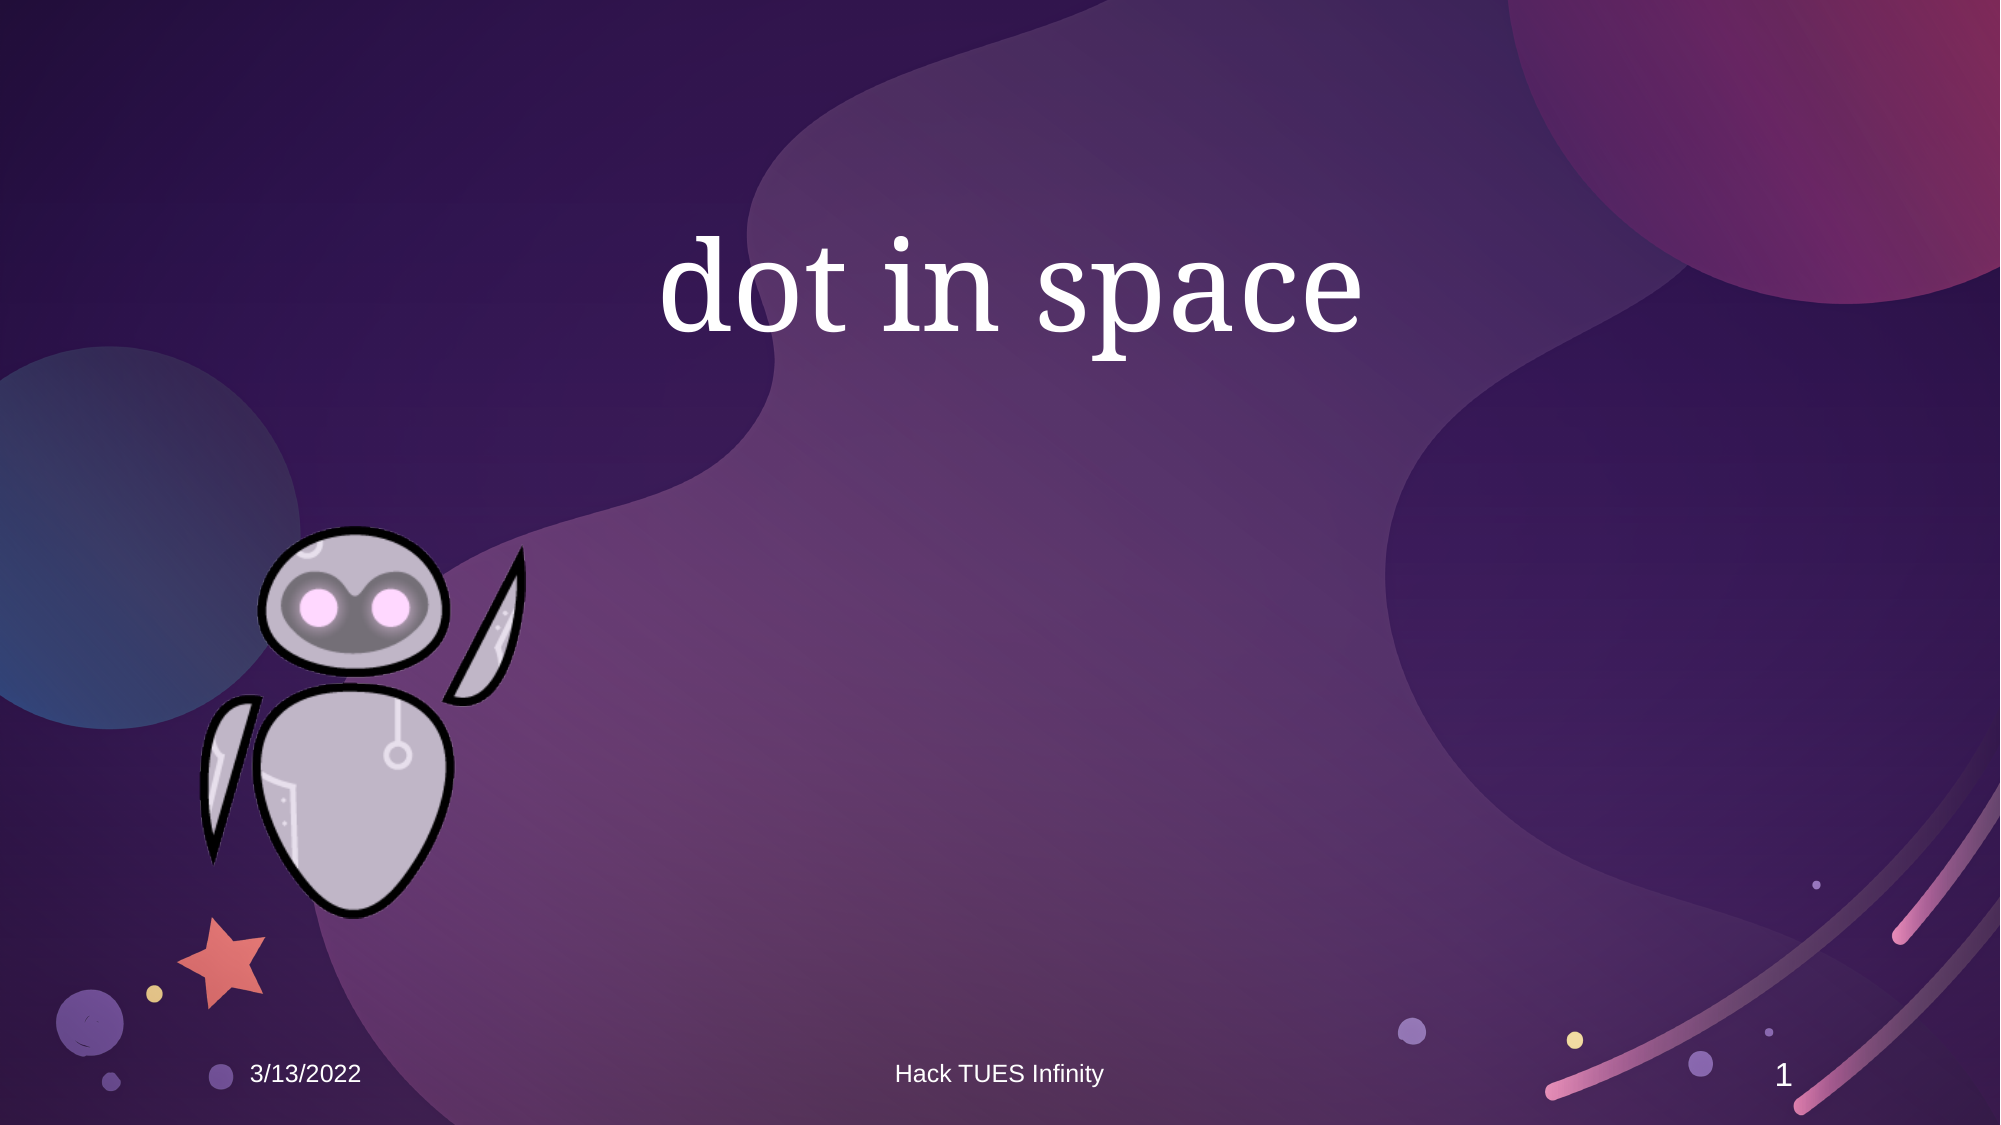

dot in space
3/13/2022
Hack TUES Infinity
1